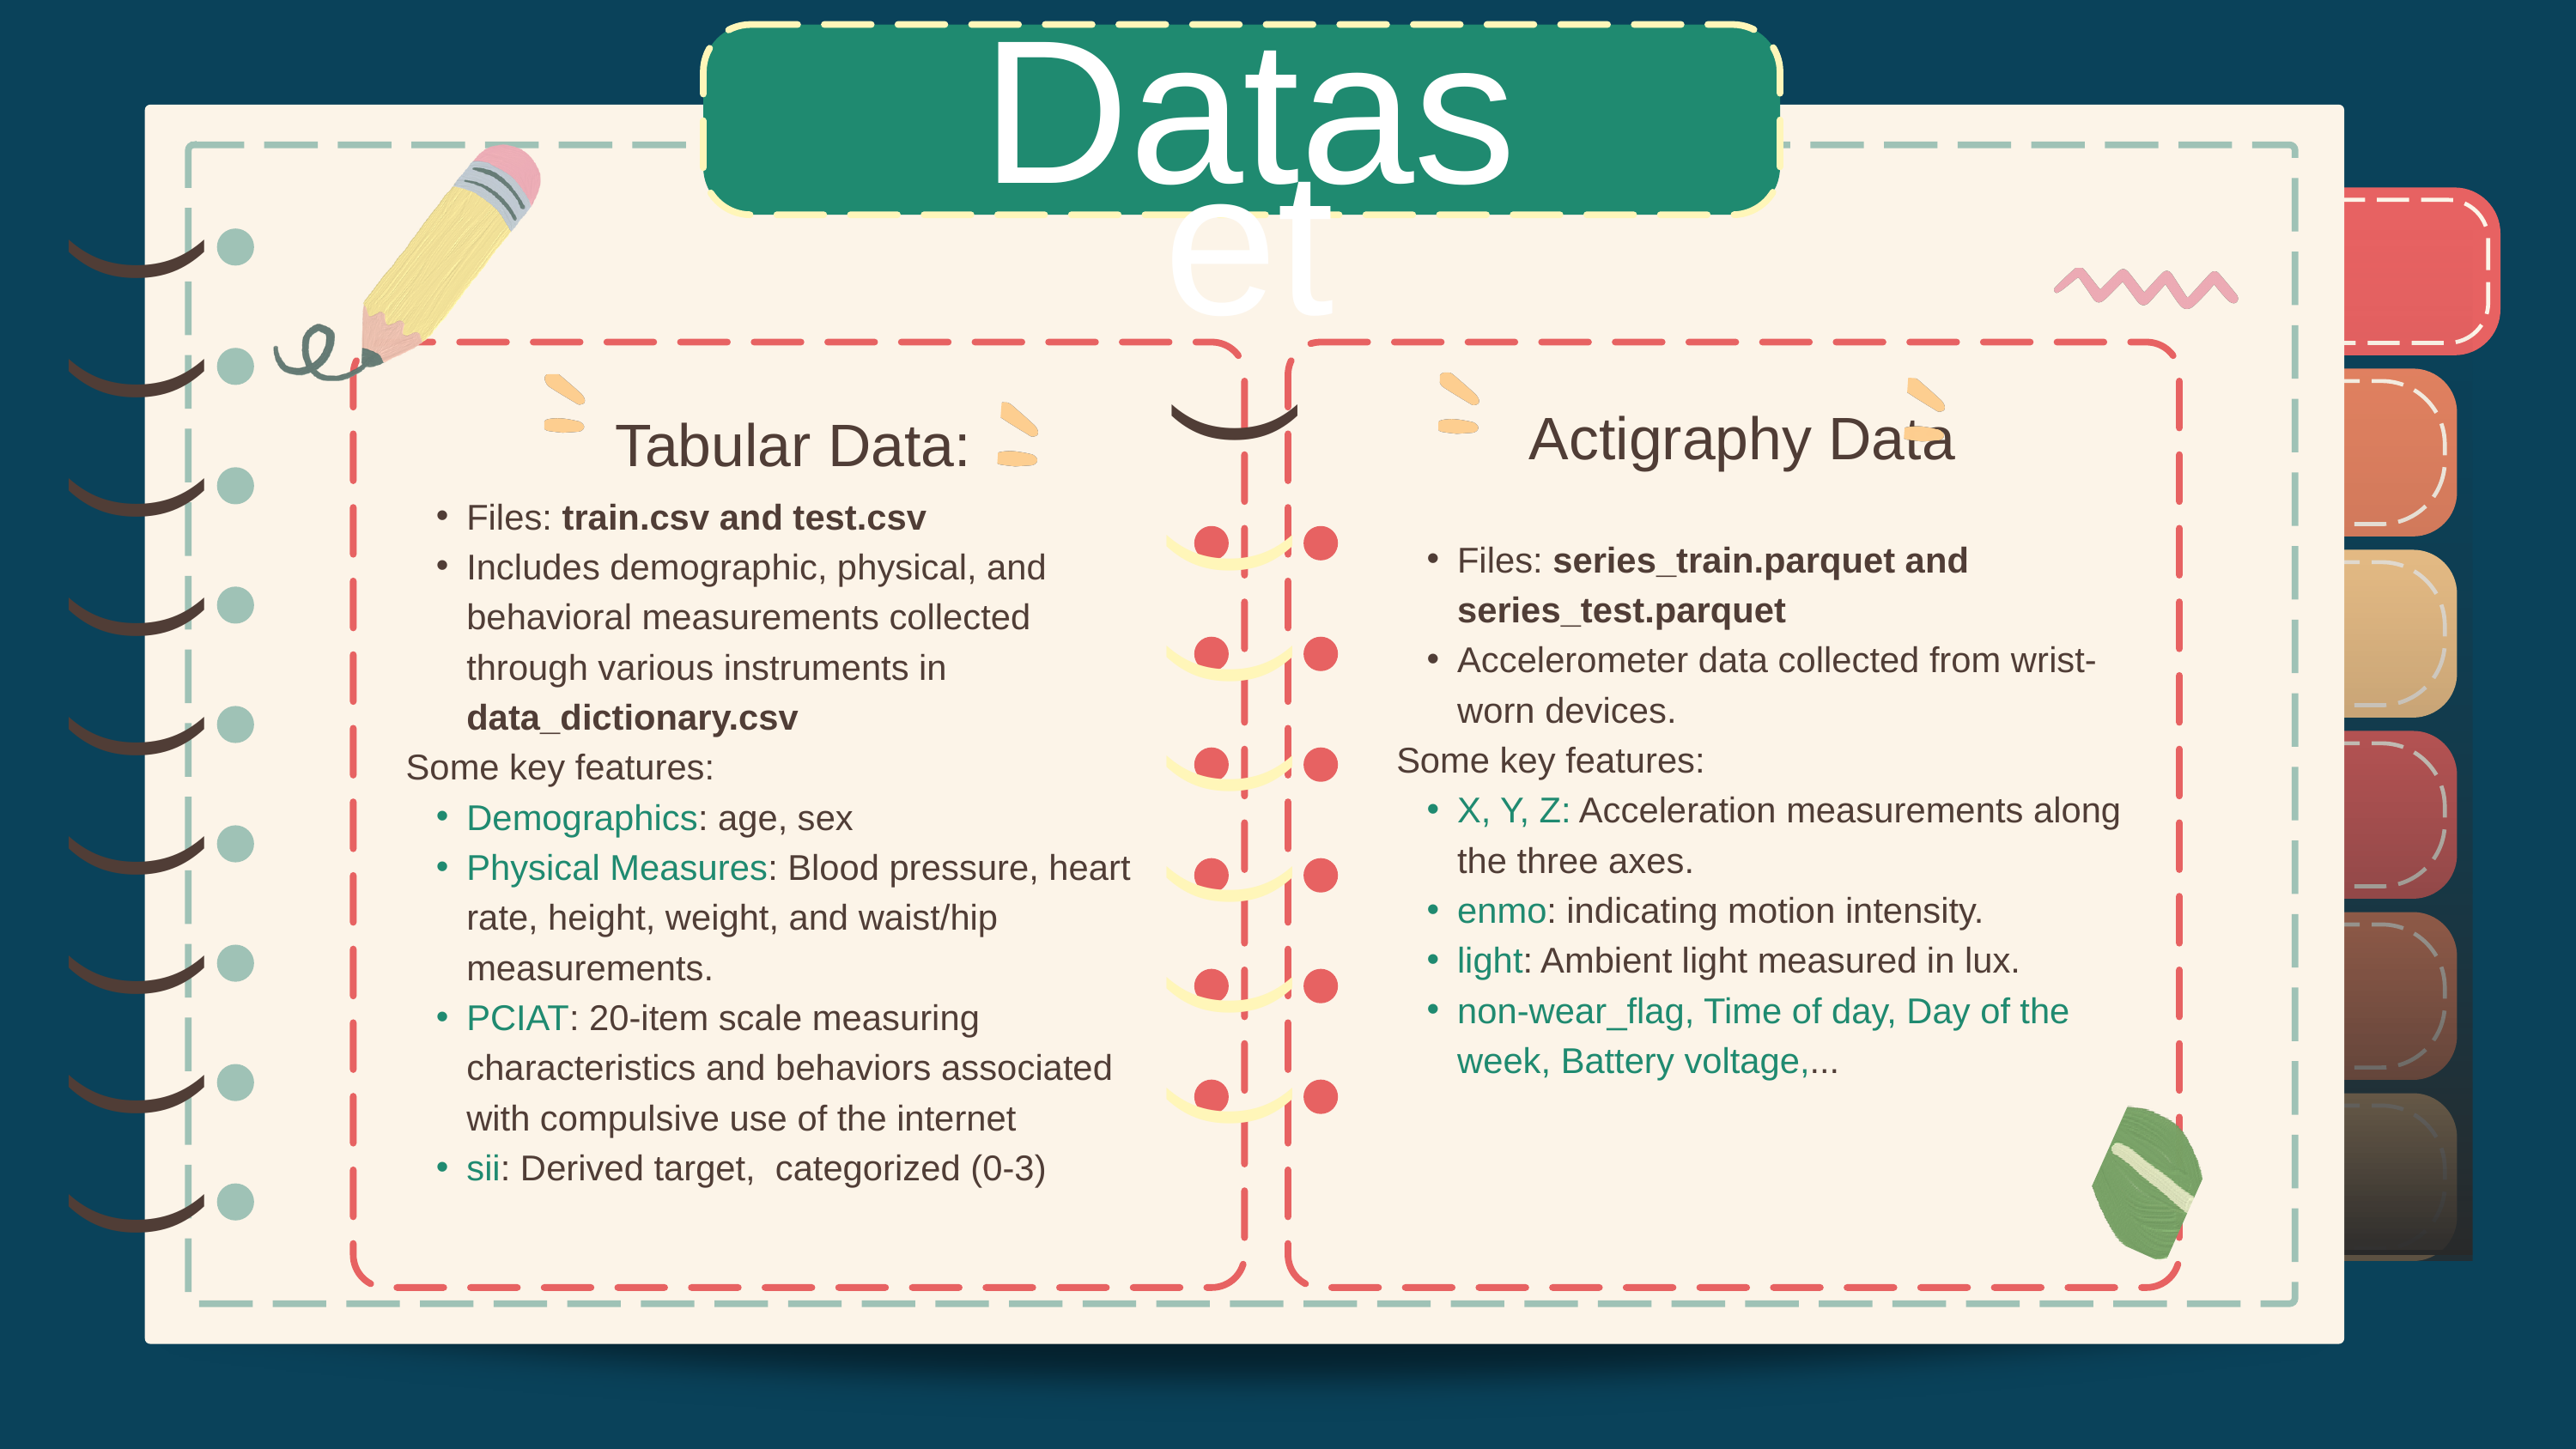

Dataset

)
)
)
)
)
)
)
)
)

)
)
)
)
)
)
)
)
)

)

Actigraphy Data
Tabular Data:

Files: train.csv and test.csv
Includes demographic, physical, and behavioral measurements collected through various instruments in data_dictionary.csv
Some key features:
Demographics: age, sex
Physical Measures: Blood pressure, heart rate, height, weight, and waist/hip measurements.
PCIAT: 20-item scale measuring characteristics and behaviors associated with compulsive use of the internet
sii: Derived target,  categorized (0-3)

)
)

)

)

)

)

Files: series_train.parquet and series_test.parquet
Accelerometer data collected from wrist-worn devices.
Some key features:
X, Y, Z: Acceleration measurements along the three axes.
enmo: indicating motion intensity.
light: Ambient light measured in lux.
non-wear_flag, Time of day, Day of the week, Battery voltage,...